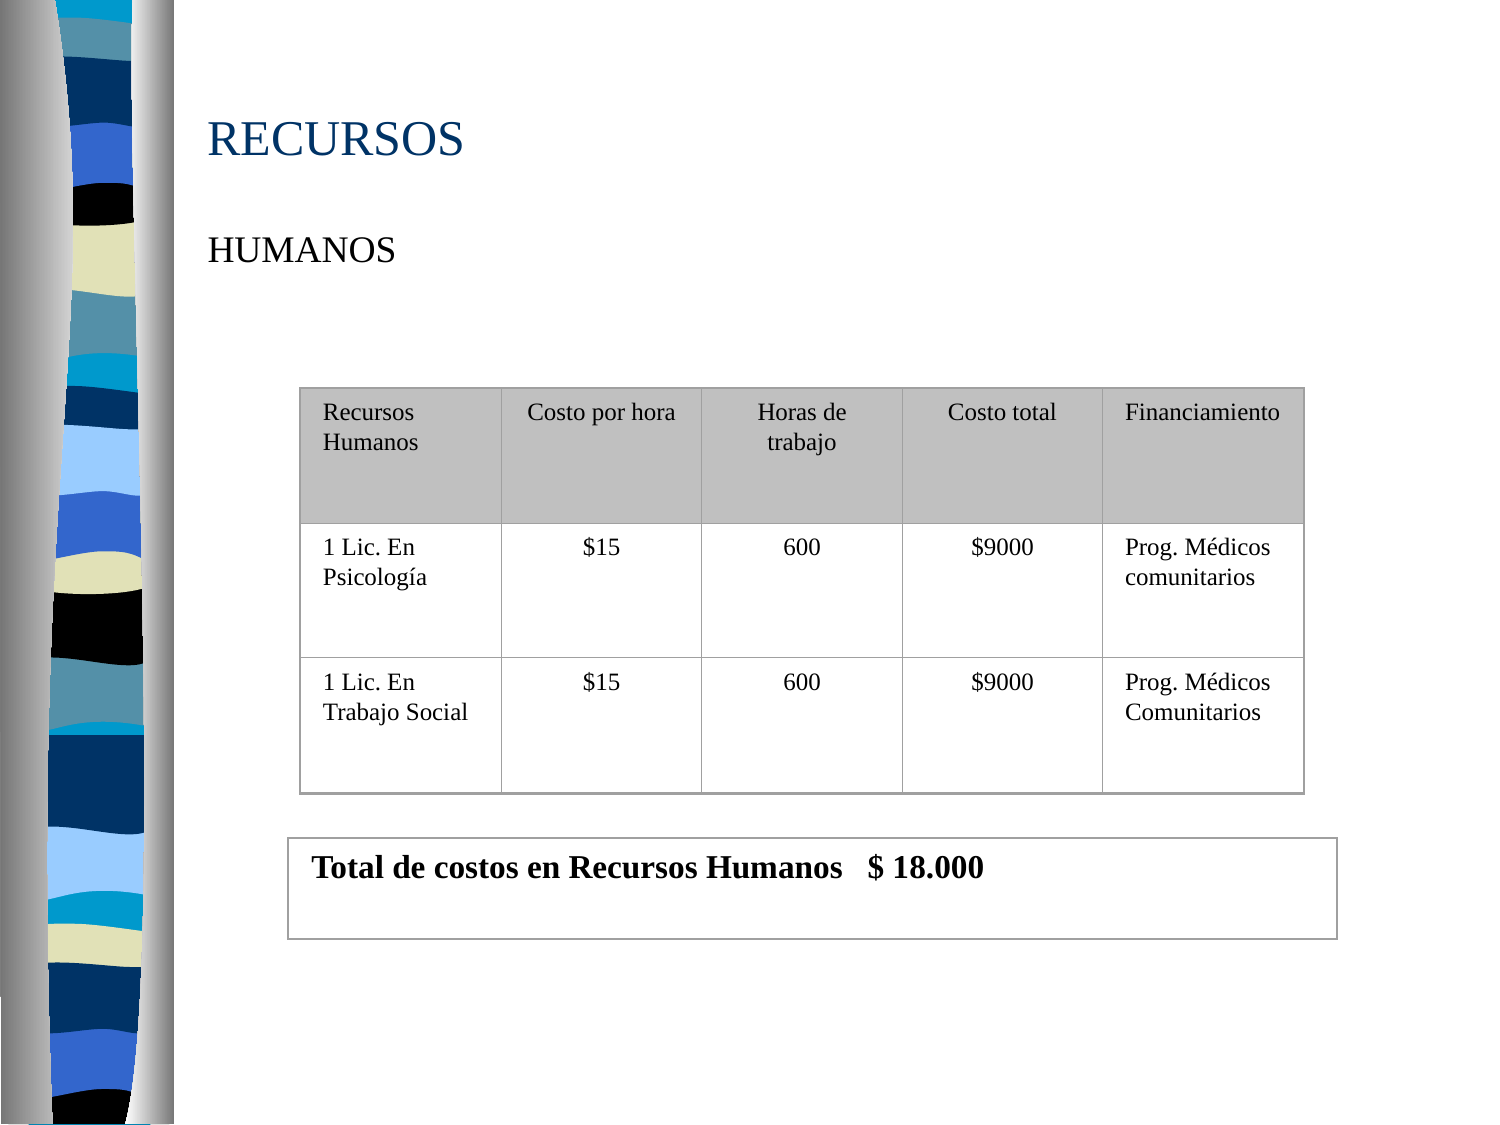

# RECURSOS HUMANOS

Recursos Humanos

Costo por hora

Horas de trabajo

Costo total

Financiamiento

1 Lic. En Psicología

$15

600

$9000

Prog. Médicos comunitarios

1 Lic. En Trabajo Social

$15

600

$9000

Prog. Médicos Comunitarios

Total de costos en Recursos Humanos   $ 18.000